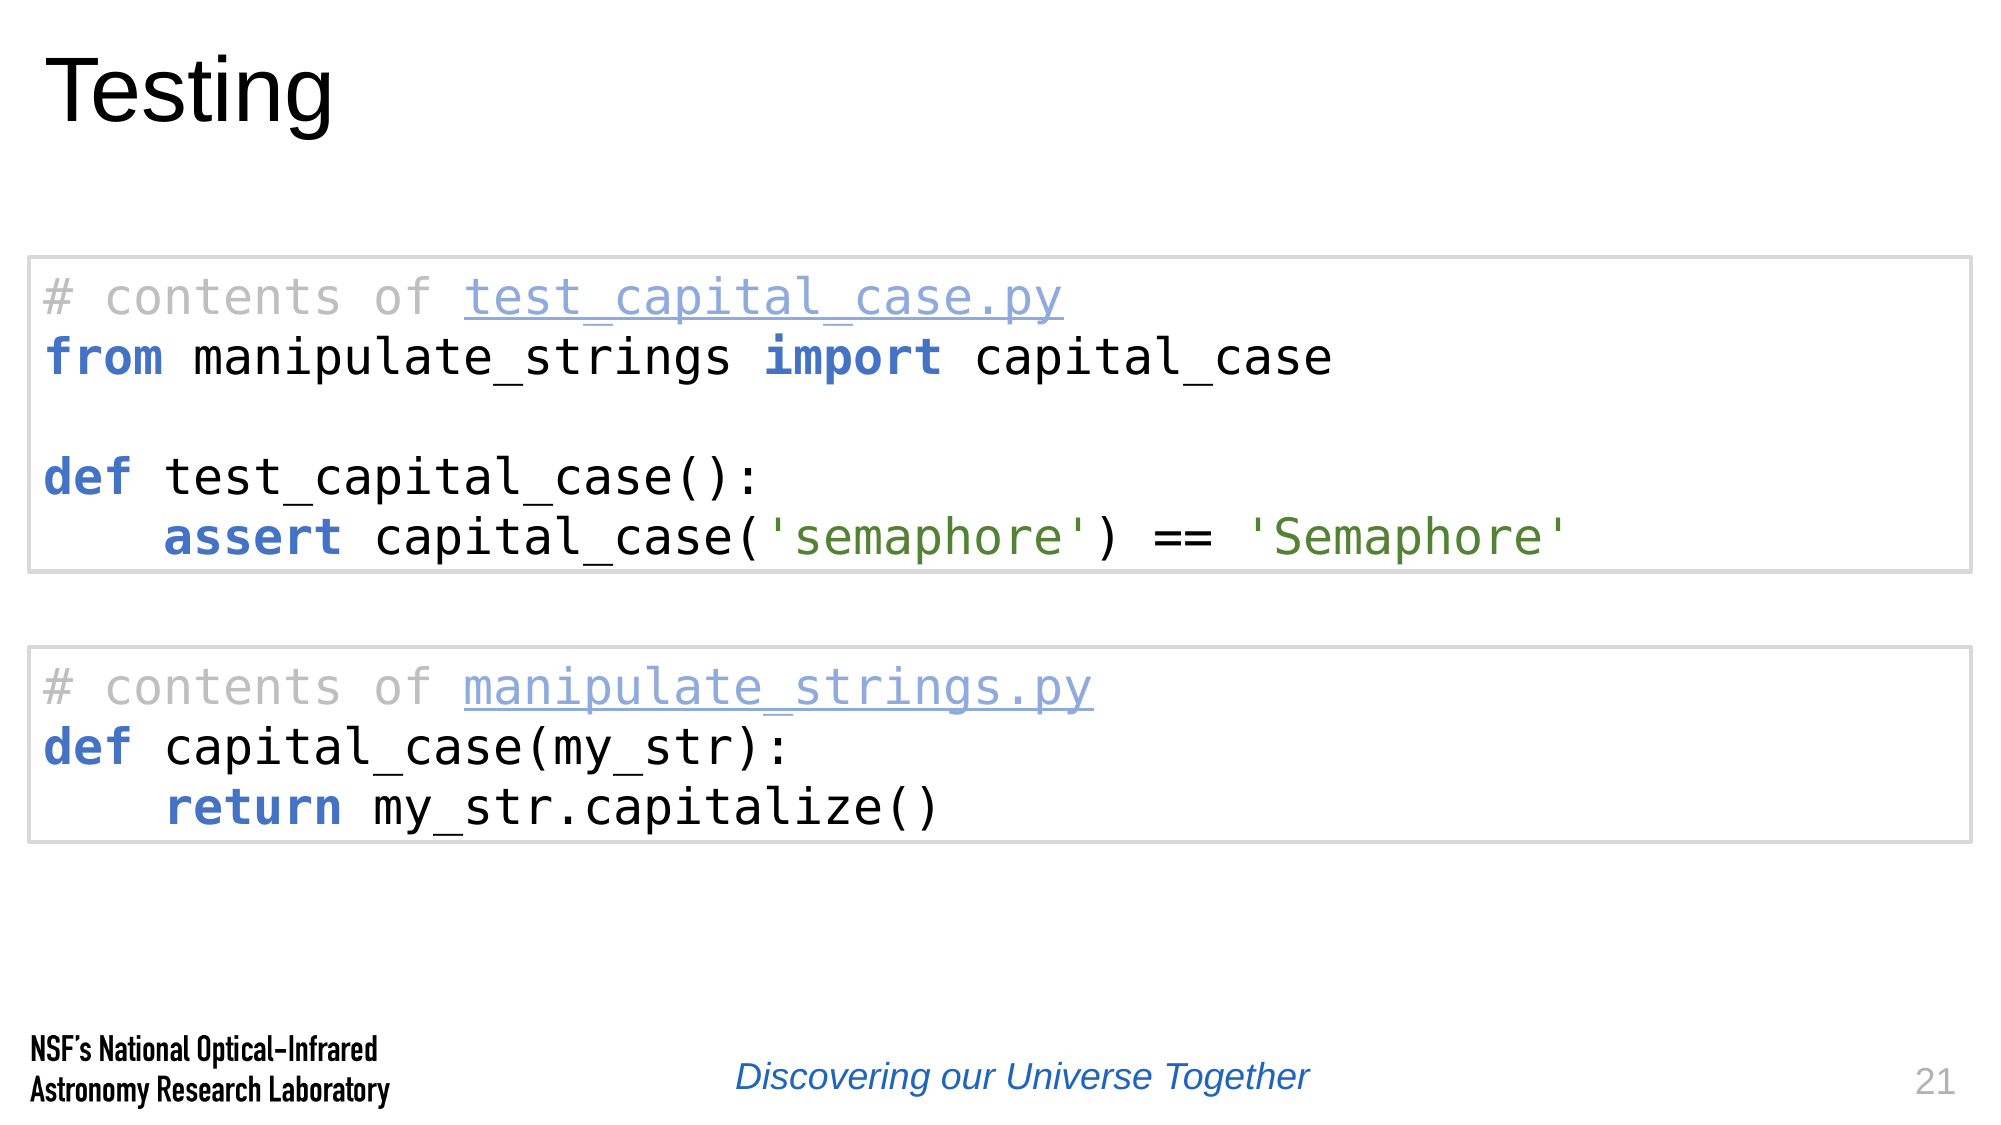

# Testing
# contents of test_capital_case.py
from manipulate_strings import capital_case

def test_capital_case():
    assert capital_case('semaphore') == 'Semaphore'
# contents of manipulate_strings.py
def capital_case(my_str):
    return my_str.capitalize()
21